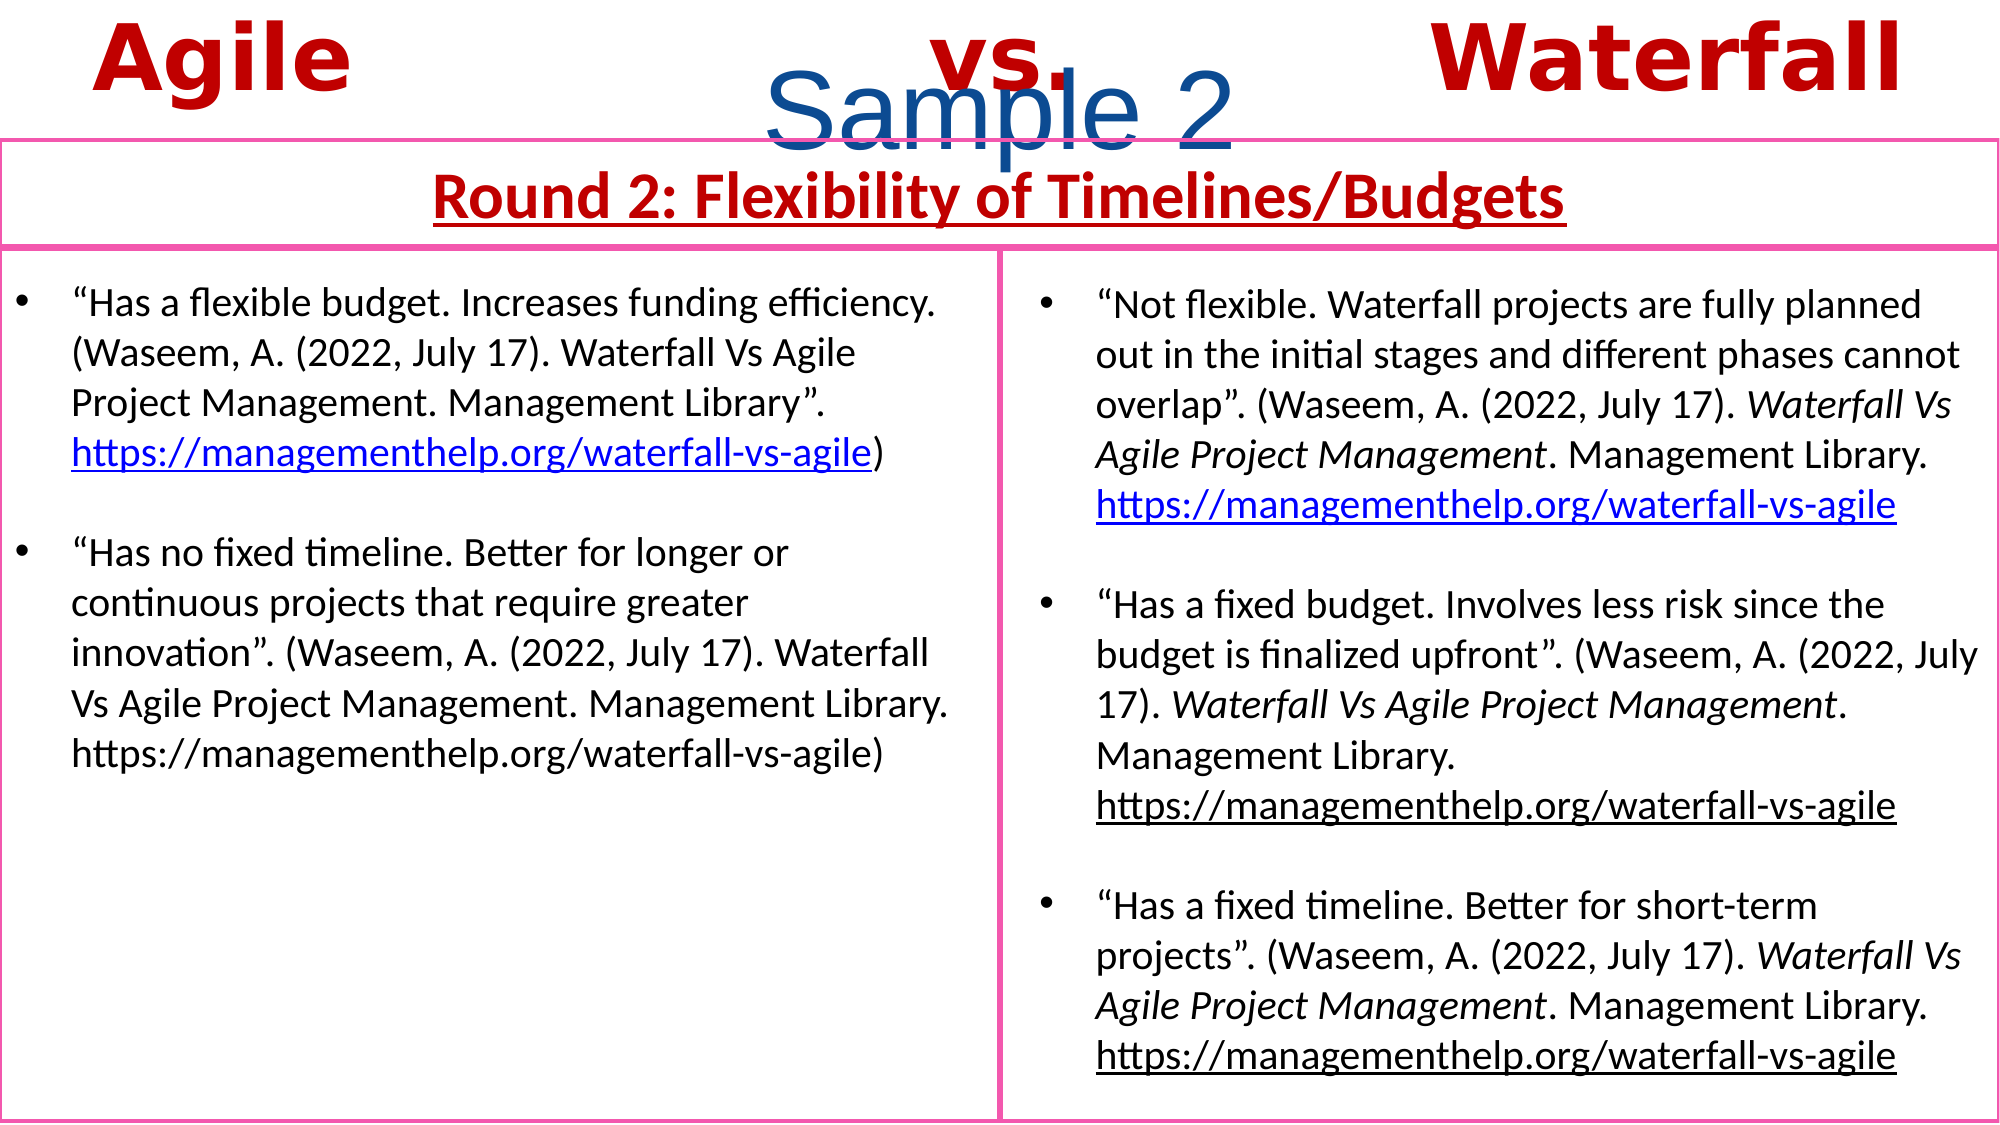

Agile                  vs.           Waterfall
# Sample 2

Round 2: Flexibility of Timelines/Budgets
“Has a flexible budget. Increases funding efficiency. (Waseem, A. (2022, July 17). Waterfall Vs Agile Project Management. Management Library”. https://managementhelp.org/waterfall-vs-agile)

“Has no fixed timeline. Better for longer or continuous projects that require greater innovation”. (Waseem, A. (2022, July 17). Waterfall Vs Agile Project Management. Management Library. https://managementhelp.org/waterfall-vs-agile)

“Not flexible. Waterfall projects are fully planned out in the initial stages and different phases cannot overlap”. (Waseem, A. (2022, July 17). Waterfall Vs Agile Project Management. Management Library. https://managementhelp.org/waterfall-vs-agile

“Has a fixed budget. Involves less risk since the budget is finalized upfront”. (Waseem, A. (2022, July 17). Waterfall Vs Agile Project Management. Management Library. https://managementhelp.org/waterfall-vs-agile

“Has a fixed timeline. Better for short-term projects”. (Waseem, A. (2022, July 17). Waterfall Vs Agile Project Management. Management Library. https://managementhelp.org/waterfall-vs-agile